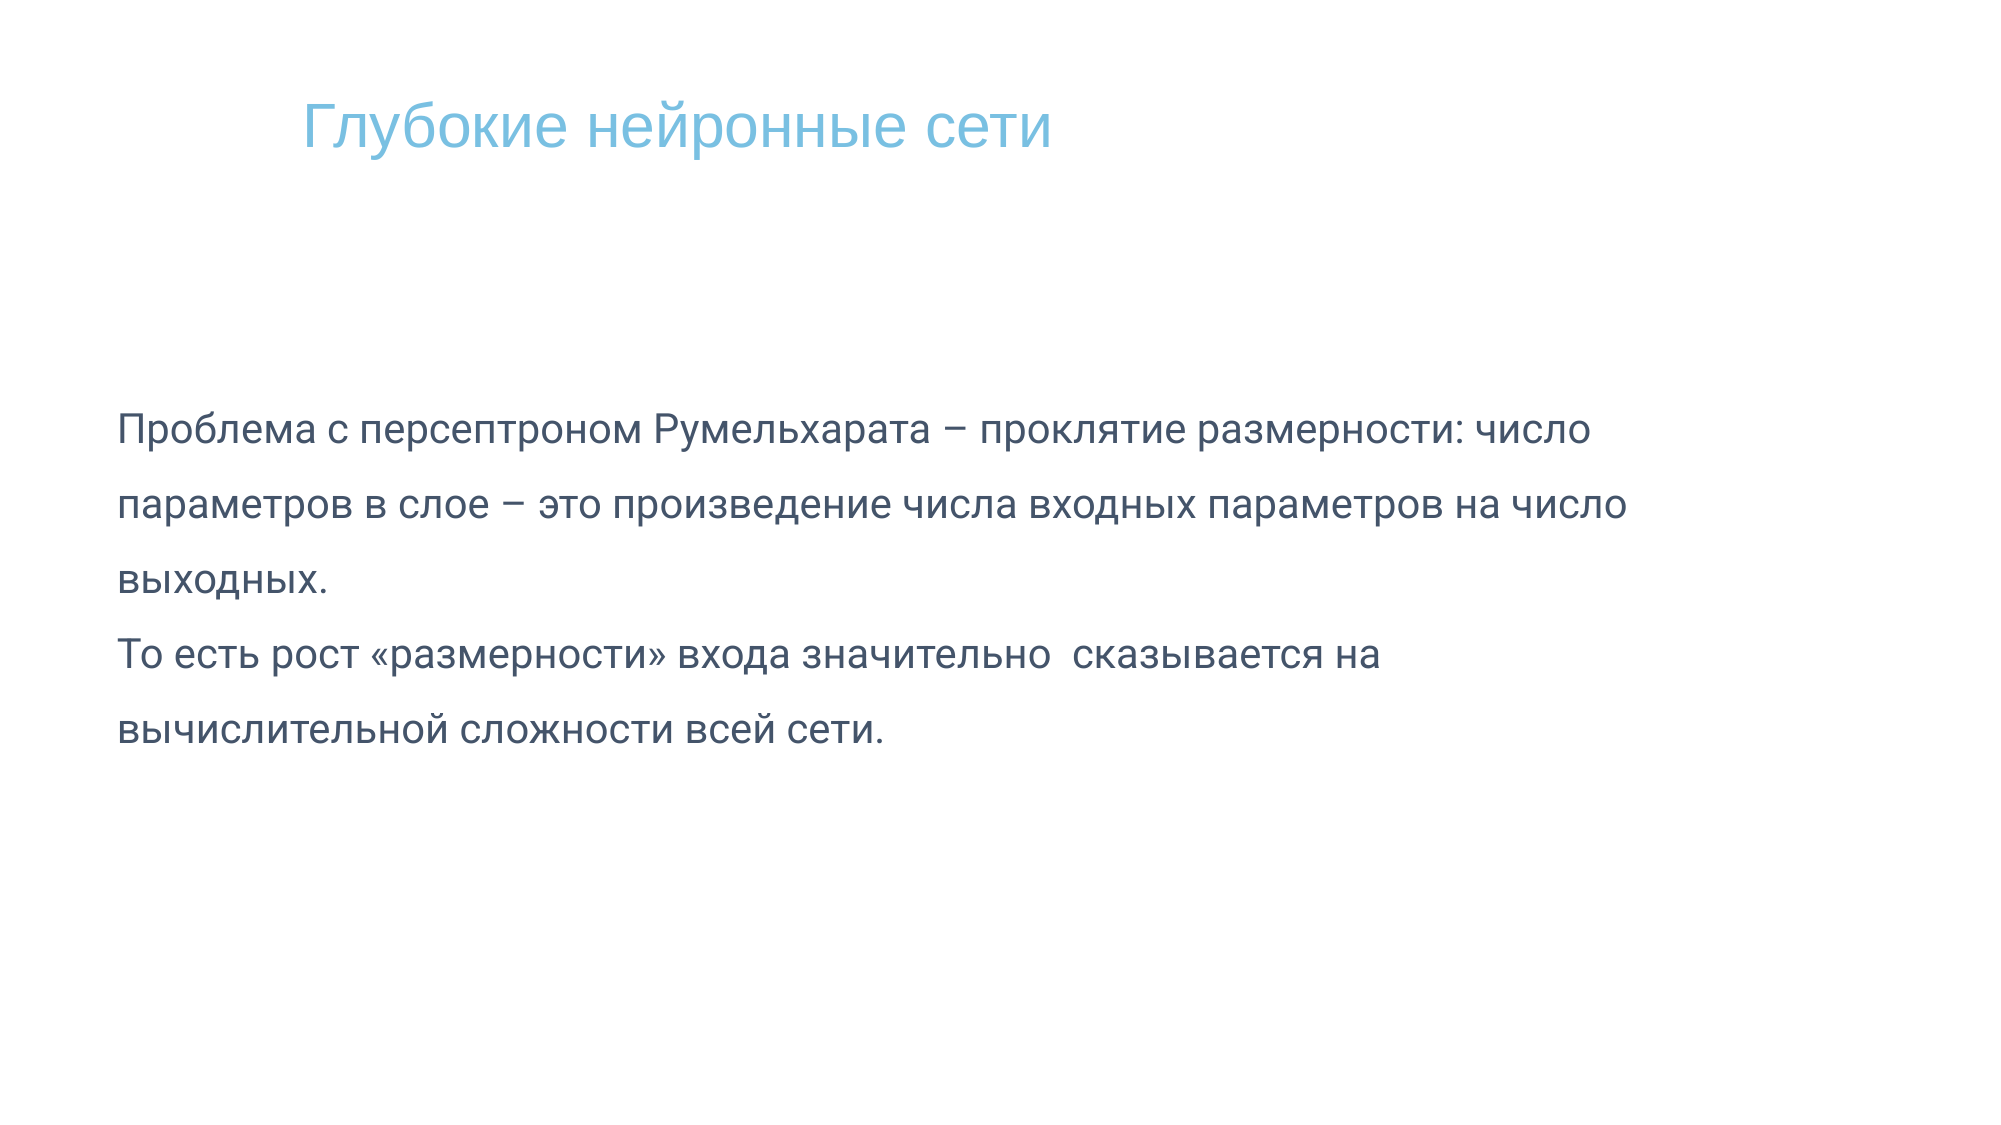

Глубокие нейронные сети
Проблема с персептроном Румельхарата – проклятие размерности: число параметров в слое – это произведение числа входных параметров на число выходных.
То есть рост «размерности» входа значительно  сказывается на вычислительной сложности всей сети.